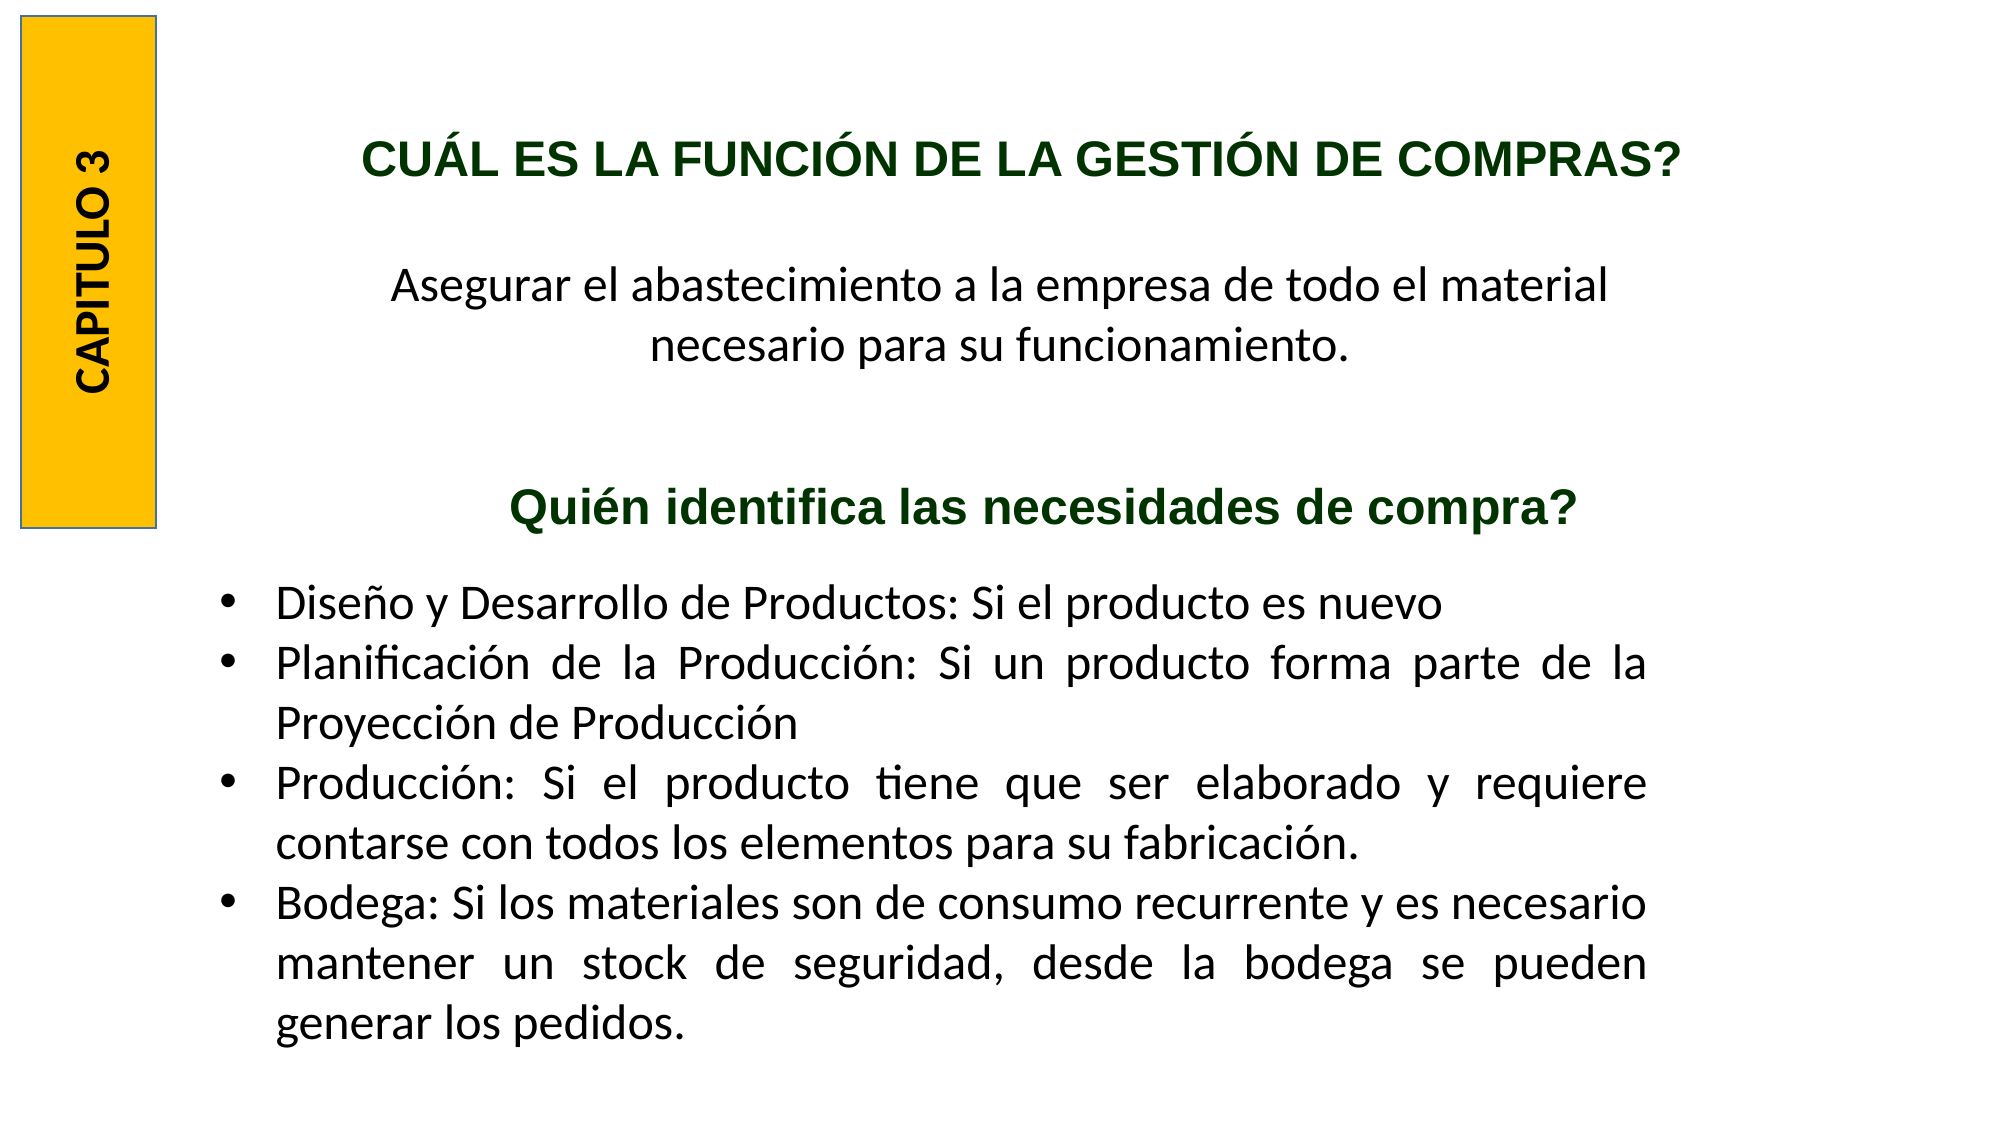

CUÁL ES LA FUNCIÓN DE LA GESTIÓN DE COMPRAS?
CAPITULO 3
Asegurar el abastecimiento a la empresa de todo el material necesario para su funcionamiento.
Quién identifica las necesidades de compra?
Diseño y Desarrollo de Productos: Si el producto es nuevo
Planificación de la Producción: Si un producto forma parte de la Proyección de Producción
Producción: Si el producto tiene que ser elaborado y requiere contarse con todos los elementos para su fabricación.
Bodega: Si los materiales son de consumo recurrente y es necesario mantener un stock de seguridad, desde la bodega se pueden generar los pedidos.